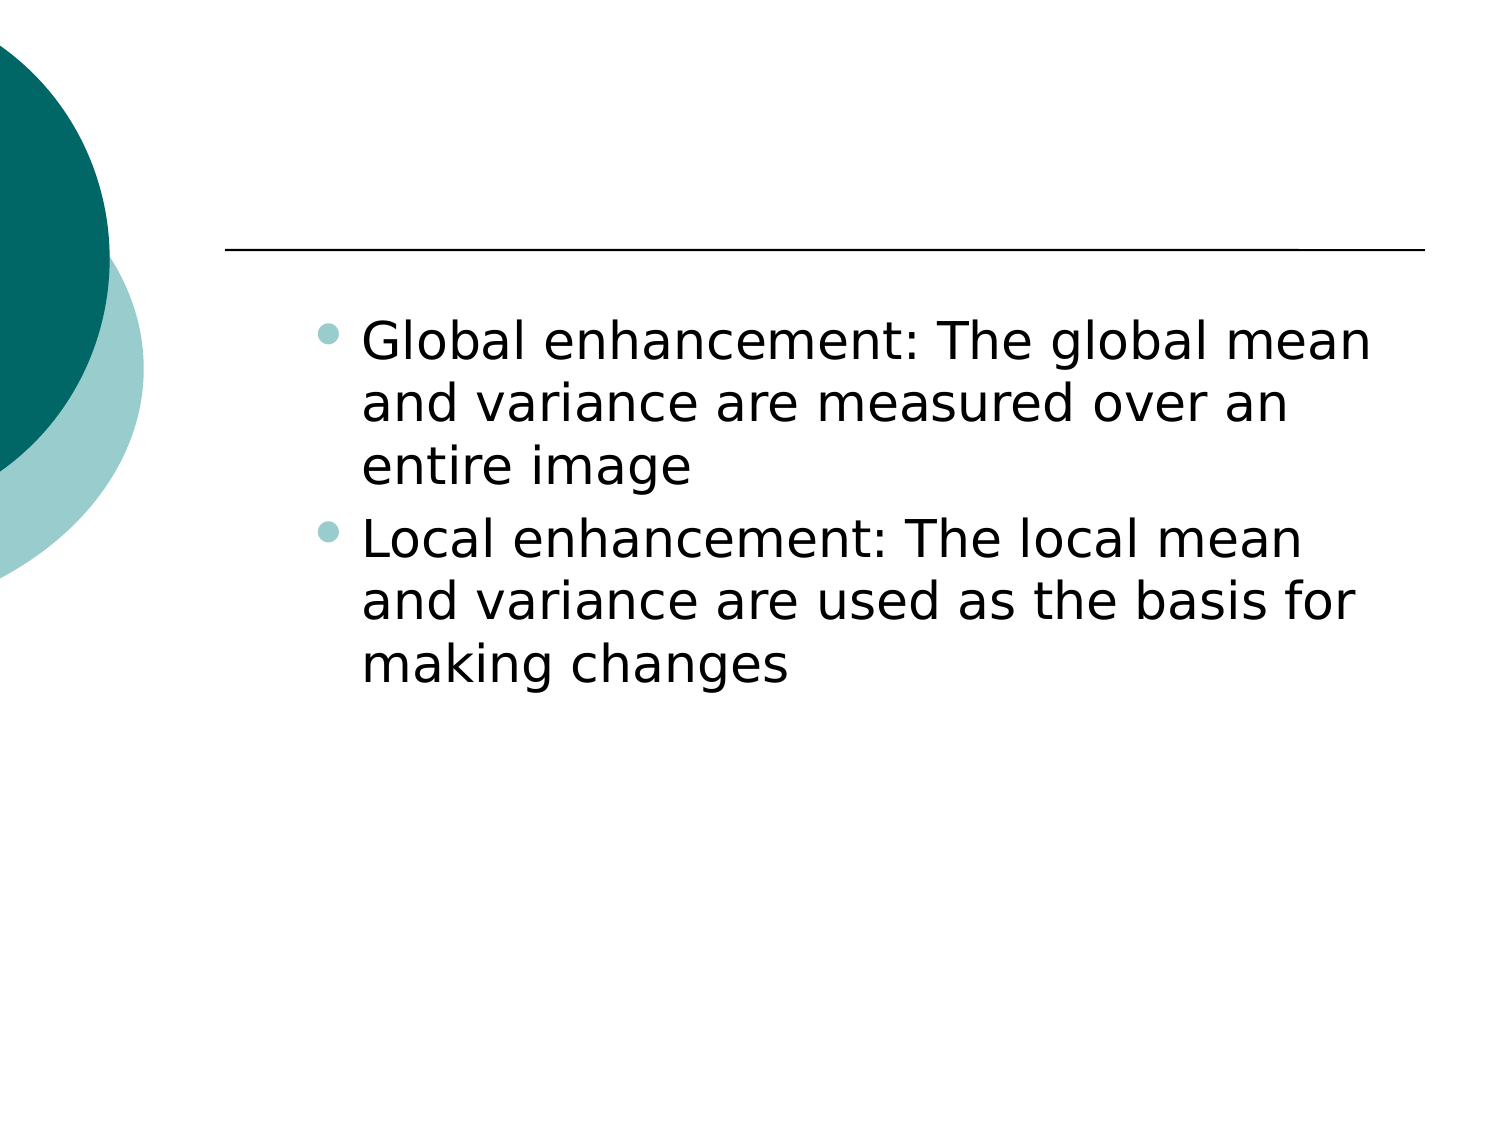

#
Global enhancement: The global mean and variance are measured over an entire image
Local enhancement: The local mean and variance are used as the basis for making changes